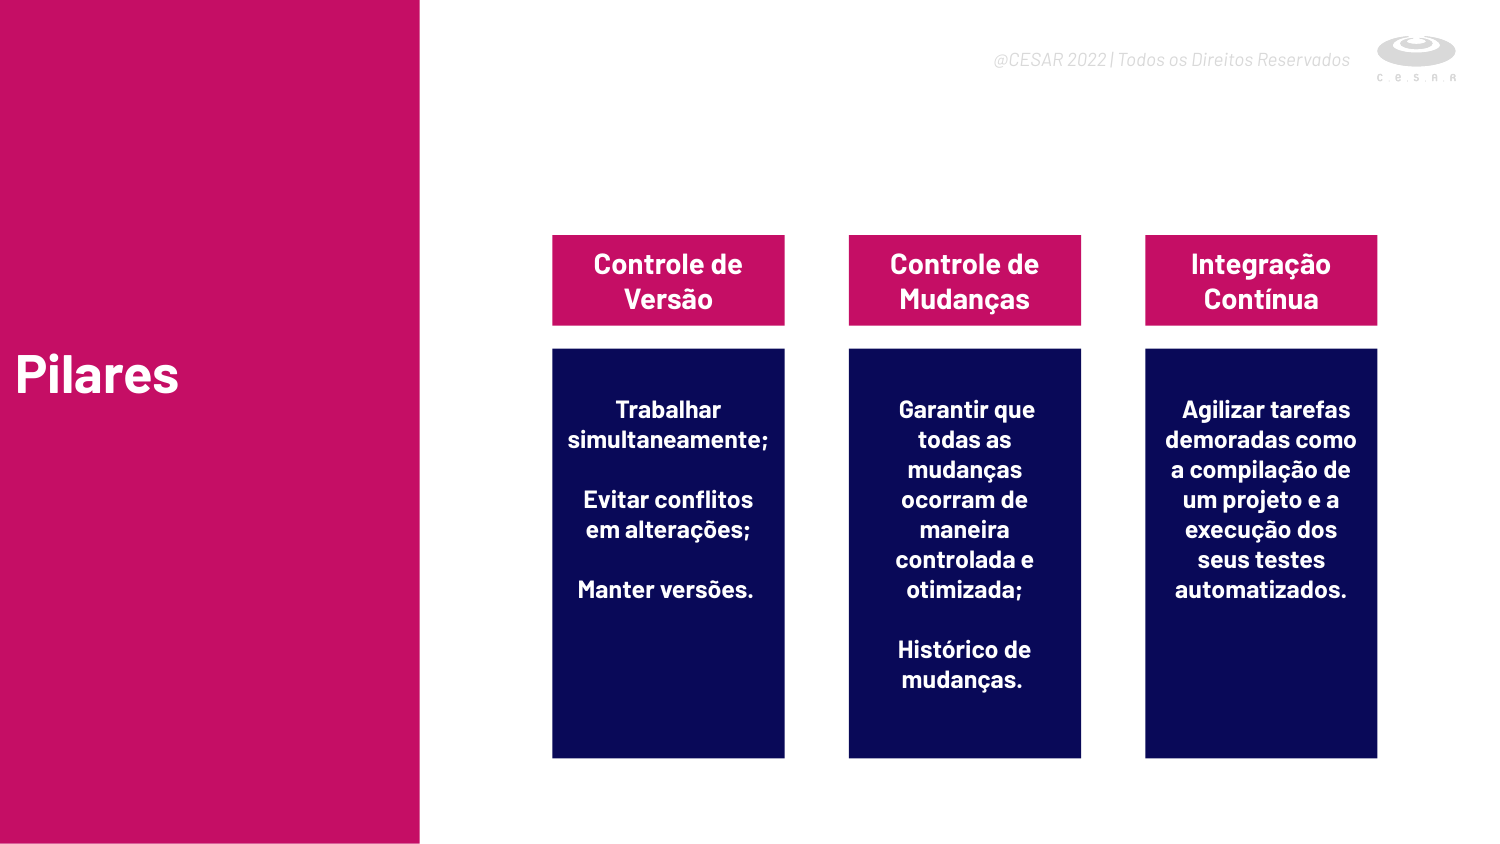

@CESAR 2022 | Todos os Direitos Reservados

Controle de Versão

Trabalhar simultaneamente;

Evitar conflitos em alterações;

Manter versões.

Controle de Mudanças

 Garantir que todas as mudanças ocorram de maneira controlada e otimizada;

Histórico de mudanças.

Integração Contínua

  Agilizar tarefas demoradas como a compilação de um projeto e a execução dos seus testes automatizados.

Pilares